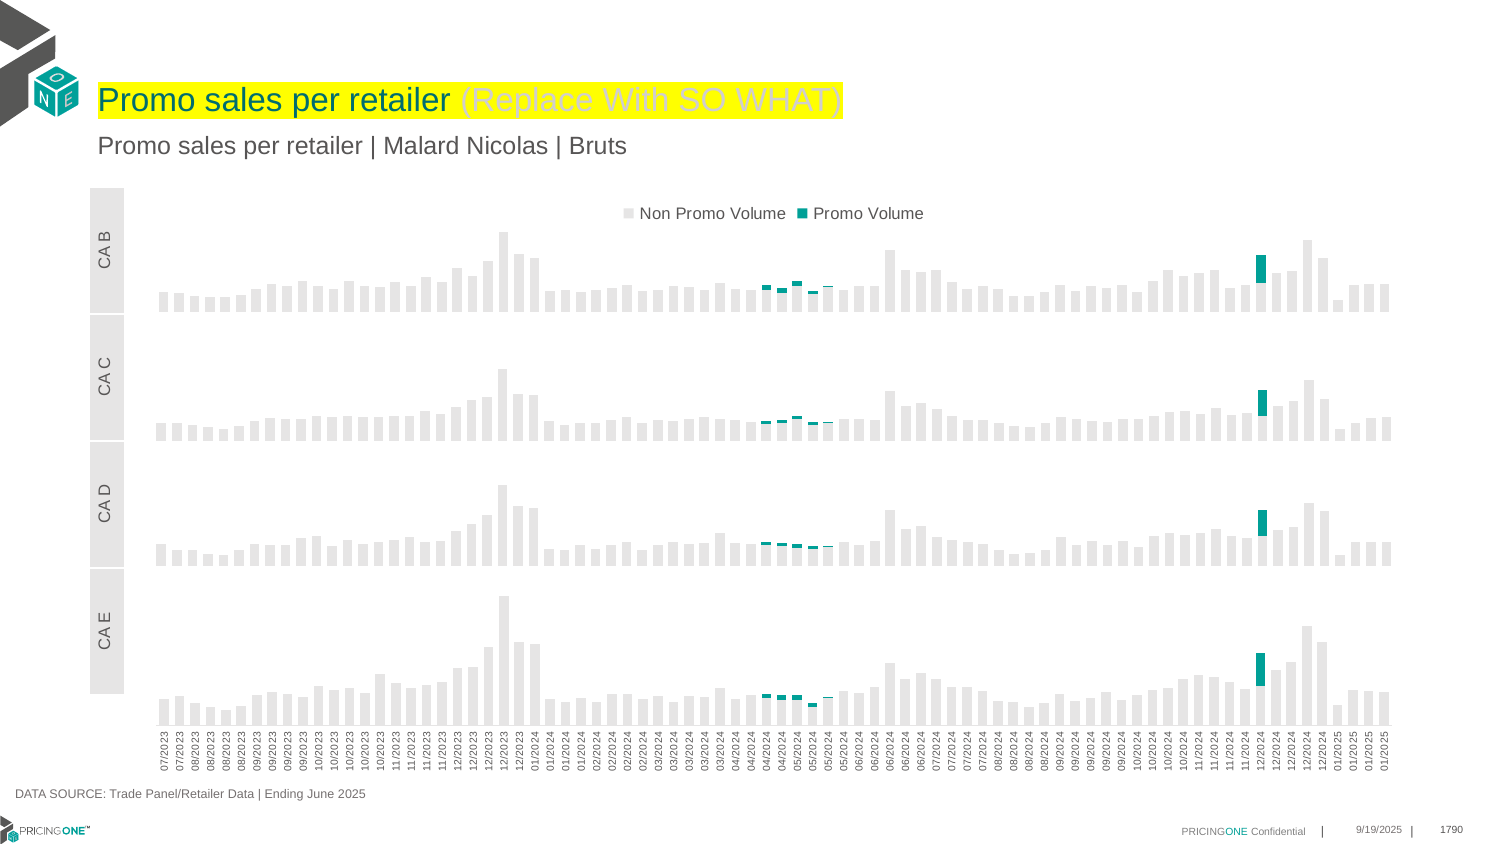

# Promo sales per retailer (Replace With SO WHAT)
Promo sales per retailer | Malard Nicolas | Bruts
| CA B |
| --- |
| CA C |
| CA D |
| CA E |

### Chart

| Category | Non Promo Volume | Promo Volume |
|---|---|---|
| 45130.0 | 306.0 | 0.0 |
| 45137.0 | 303.0 | 0.0 |
| 45144.0 | 252.0 | 0.0 |
| 45151.0 | 228.0 | 0.0 |
| 45158.0 | 232.0 | 0.0 |
| 45165.0 | 261.0 | 0.0 |
| 45172.0 | 352.0 | 0.0 |
| 45179.0 | 433.0 | 0.0 |
| 45186.0 | 399.0 | 0.0 |
| 45193.0 | 483.0 | 0.0 |
| 45200.0 | 403.0 | 0.0 |
| 45207.0 | 355.0 | 0.0 |
| 45214.0 | 477.0 | 0.0 |
| 45221.0 | 412.0 | 0.0 |
| 45228.0 | 392.0 | 0.0 |
| 45235.0 | 472.0 | 0.0 |
| 45242.0 | 413.0 | 0.0 |
| 45249.0 | 544.0 | 0.0 |
| 45256.0 | 476.0 | 0.0 |
| 45263.0 | 690.0 | 0.0 |
| 45270.0 | 569.0 | 0.0 |
| 45277.0 | 802.0 | 0.0 |
| 45284.0 | 1245.0 | 0.0 |
| 45291.0 | 908.0 | 0.0 |
| 45298.0 | 845.0 | 0.0 |
| 45305.0 | 332.0 | 0.0 |
| 45312.0 | 337.0 | 0.0 |
| 45319.0 | 310.0 | 0.0 |
| 45326.0 | 338.0 | 0.0 |
| 45333.0 | 378.0 | 0.0 |
| 45340.0 | 416.0 | 0.0 |
| 45347.0 | 328.0 | 0.0 |
| 45354.0 | 346.0 | 0.0 |
| 45361.0 | 405.0 | 0.0 |
| 45368.0 | 384.0 | 0.0 |
| 45375.0 | 345.0 | 0.0 |
| 45382.0 | 449.0 | 0.0 |
| 45389.0 | 365.0 | 0.0 |
| 45396.0 | 341.0 | 0.0 |
| 45403.0 | 345.0 | 75.0 |
| 45410.0 | 304.0 | 74.0 |
| 45417.0 | 398.0 | 84.0 |
| 45424.0 | 285.0 | 35.0 |
| 45431.0 | 392.0 | 7.0 |
| 45438.0 | 343.0 | 0.0 |
| 45445.0 | 410.0 | 0.0 |
| 45452.0 | 400.0 | 0.0 |
| 45459.0 | 962.0 | 0.0 |
| 45466.0 | 661.0 | 0.0 |
| 45473.0 | 628.0 | 0.0 |
| 45480.0 | 656.0 | 0.0 |
| 45487.0 | 468.0 | 0.0 |
| 45494.0 | 362.0 | 0.0 |
| 45501.0 | 410.0 | 0.0 |
| 45508.0 | 355.0 | 0.0 |
| 45515.0 | 257.0 | 0.0 |
| 45522.0 | 246.0 | 0.0 |
| 45529.0 | 312.0 | 0.0 |
| 45536.0 | 424.0 | 0.0 |
| 45543.0 | 329.0 | 0.0 |
| 45550.0 | 400.0 | 0.0 |
| 45557.0 | 375.0 | 0.0 |
| 45564.0 | 418.0 | 0.0 |
| 45571.0 | 313.0 | 0.0 |
| 45578.0 | 484.0 | 0.0 |
| 45585.0 | 650.0 | 0.0 |
| 45592.0 | 563.0 | 0.0 |
| 45599.0 | 606.0 | 0.0 |
| 45606.0 | 657.0 | 0.0 |
| 45613.0 | 373.0 | 0.0 |
| 45620.0 | 418.0 | 0.0 |
| 45627.0 | 459.0 | 437.0 |
| 45634.0 | 615.0 | 0.0 |
| 45641.0 | 639.0 | 0.0 |
| 45648.0 | 1131.0 | 0.0 |
| 45655.0 | 850.0 | 0.0 |
| 45662.0 | 193.0 | 0.0 |
| 45669.0 | 417.0 | 0.0 |
| 45676.0 | 430.0 | 0.0 |
| 45683.0 | 436.0 | 0.0 |

### Chart

| Category | Non Promo Volume | Promo Volume |
|---|---|---|
| 45130.0 | 533.0 | 0.0 |
| 45137.0 | 510.0 | 0.0 |
| 45144.0 | 470.0 | 0.0 |
| 45151.0 | 409.0 | 0.0 |
| 45158.0 | 343.0 | 0.0 |
| 45165.0 | 419.0 | 0.0 |
| 45172.0 | 578.0 | 0.0 |
| 45179.0 | 657.0 | 0.0 |
| 45186.0 | 623.0 | 0.0 |
| 45193.0 | 622.0 | 0.0 |
| 45200.0 | 716.0 | 0.0 |
| 45207.0 | 700.0 | 0.0 |
| 45214.0 | 712.0 | 0.0 |
| 45221.0 | 698.0 | 0.0 |
| 45228.0 | 698.0 | 0.0 |
| 45235.0 | 715.0 | 0.0 |
| 45242.0 | 712.0 | 0.0 |
| 45249.0 | 857.0 | 0.0 |
| 45256.0 | 774.0 | 0.0 |
| 45263.0 | 975.0 | 0.0 |
| 45270.0 | 1189.0 | 0.0 |
| 45277.0 | 1267.0 | 0.0 |
| 45284.0 | 2072.0 | 0.0 |
| 45291.0 | 1338.0 | 0.0 |
| 45298.0 | 1328.0 | 0.0 |
| 45305.0 | 568.0 | 0.0 |
| 45312.0 | 464.0 | 0.0 |
| 45319.0 | 519.0 | 0.0 |
| 45326.0 | 513.0 | 0.0 |
| 45333.0 | 594.0 | 0.0 |
| 45340.0 | 692.0 | 0.0 |
| 45347.0 | 514.0 | 0.0 |
| 45354.0 | 600.0 | 0.0 |
| 45361.0 | 576.0 | 0.0 |
| 45368.0 | 647.0 | 0.0 |
| 45375.0 | 699.0 | 0.0 |
| 45382.0 | 633.0 | 0.0 |
| 45389.0 | 617.0 | 0.0 |
| 45396.0 | 561.0 | 0.0 |
| 45403.0 | 495.0 | 87.0 |
| 45410.0 | 513.0 | 97.0 |
| 45417.0 | 622.0 | 110.0 |
| 45424.0 | 451.0 | 91.0 |
| 45431.0 | 541.0 | 19.0 |
| 45438.0 | 639.0 | 0.0 |
| 45445.0 | 647.0 | 0.0 |
| 45452.0 | 600.0 | 0.0 |
| 45459.0 | 1444.0 | 0.0 |
| 45466.0 | 998.0 | 0.0 |
| 45473.0 | 1078.0 | 0.0 |
| 45480.0 | 923.0 | 0.0 |
| 45487.0 | 707.0 | 0.0 |
| 45494.0 | 608.0 | 0.0 |
| 45501.0 | 617.0 | 0.0 |
| 45508.0 | 532.0 | 0.0 |
| 45515.0 | 438.0 | 0.0 |
| 45522.0 | 407.0 | 0.0 |
| 45529.0 | 512.0 | 0.0 |
| 45536.0 | 702.0 | 0.0 |
| 45543.0 | 632.0 | 0.0 |
| 45550.0 | 587.0 | 0.0 |
| 45557.0 | 545.0 | 0.0 |
| 45564.0 | 645.0 | 0.0 |
| 45571.0 | 646.0 | 0.0 |
| 45578.0 | 706.0 | 0.0 |
| 45585.0 | 827.0 | 0.0 |
| 45592.0 | 862.0 | 0.0 |
| 45599.0 | 787.0 | 0.0 |
| 45606.0 | 944.0 | 0.0 |
| 45613.0 | 736.0 | 0.0 |
| 45620.0 | 801.0 | 0.0 |
| 45627.0 | 715.0 | 739.0 |
| 45634.0 | 1006.0 | 0.0 |
| 45641.0 | 1162.0 | 0.0 |
| 45648.0 | 1751.0 | 0.0 |
| 45655.0 | 1208.0 | 0.0 |
| 45662.0 | 350.0 | 0.0 |
| 45669.0 | 524.0 | 0.0 |
| 45676.0 | 668.0 | 0.0 |
| 45683.0 | 694.0 | 0.0 |

### Chart

| Category | Non Promo Volume | Promo Volume |
|---|---|---|
| 45130.0 | 450.0 | 0.0 |
| 45137.0 | 330.0 | 0.0 |
| 45144.0 | 335.0 | 0.0 |
| 45151.0 | 256.0 | 0.0 |
| 45158.0 | 240.0 | 0.0 |
| 45165.0 | 344.0 | 0.0 |
| 45172.0 | 447.0 | 0.0 |
| 45179.0 | 443.0 | 0.0 |
| 45186.0 | 438.0 | 0.0 |
| 45193.0 | 581.0 | 0.0 |
| 45200.0 | 631.0 | 0.0 |
| 45207.0 | 407.0 | 0.0 |
| 45214.0 | 542.0 | 0.0 |
| 45221.0 | 459.0 | 0.0 |
| 45228.0 | 505.0 | 0.0 |
| 45235.0 | 530.0 | 0.0 |
| 45242.0 | 606.0 | 0.0 |
| 45249.0 | 506.0 | 0.0 |
| 45256.0 | 514.0 | 0.0 |
| 45263.0 | 729.0 | 0.0 |
| 45270.0 | 871.0 | 0.0 |
| 45277.0 | 1050.0 | 0.0 |
| 45284.0 | 1658.0 | 0.0 |
| 45291.0 | 1233.0 | 0.0 |
| 45298.0 | 1206.0 | 0.0 |
| 45305.0 | 350.0 | 0.0 |
| 45312.0 | 343.0 | 0.0 |
| 45319.0 | 434.0 | 0.0 |
| 45326.0 | 357.0 | 0.0 |
| 45333.0 | 432.0 | 0.0 |
| 45340.0 | 502.0 | 0.0 |
| 45347.0 | 332.0 | 0.0 |
| 45354.0 | 443.0 | 0.0 |
| 45361.0 | 507.0 | 0.0 |
| 45368.0 | 455.0 | 0.0 |
| 45375.0 | 477.0 | 0.0 |
| 45382.0 | 676.0 | 0.0 |
| 45389.0 | 484.0 | 0.0 |
| 45396.0 | 466.0 | 0.0 |
| 45403.0 | 435.0 | 71.0 |
| 45410.0 | 409.0 | 59.0 |
| 45417.0 | 382.0 | 80.0 |
| 45424.0 | 361.0 | 61.0 |
| 45431.0 | 397.0 | 18.0 |
| 45438.0 | 502.0 | 0.0 |
| 45445.0 | 437.0 | 0.0 |
| 45452.0 | 515.0 | 0.0 |
| 45459.0 | 1153.0 | 0.0 |
| 45466.0 | 766.0 | 0.0 |
| 45473.0 | 835.0 | 0.0 |
| 45480.0 | 606.0 | 0.0 |
| 45487.0 | 546.0 | 0.0 |
| 45494.0 | 503.0 | 0.0 |
| 45501.0 | 455.0 | 0.0 |
| 45508.0 | 332.0 | 0.0 |
| 45515.0 | 260.0 | 0.0 |
| 45522.0 | 282.0 | 0.0 |
| 45529.0 | 341.0 | 0.0 |
| 45536.0 | 594.0 | 0.0 |
| 45543.0 | 431.0 | 0.0 |
| 45550.0 | 524.0 | 0.0 |
| 45557.0 | 435.0 | 0.0 |
| 45564.0 | 513.0 | 0.0 |
| 45571.0 | 402.0 | 0.0 |
| 45578.0 | 614.0 | 0.0 |
| 45585.0 | 680.0 | 0.0 |
| 45592.0 | 645.0 | 0.0 |
| 45599.0 | 691.0 | 0.0 |
| 45606.0 | 766.0 | 0.0 |
| 45613.0 | 625.0 | 0.0 |
| 45620.0 | 579.0 | 0.0 |
| 45627.0 | 622.0 | 527.0 |
| 45634.0 | 734.0 | 0.0 |
| 45641.0 | 796.0 | 0.0 |
| 45648.0 | 1291.0 | 0.0 |
| 45655.0 | 1134.0 | 0.0 |
| 45662.0 | 234.0 | 0.0 |
| 45669.0 | 499.0 | 0.0 |
| 45676.0 | 498.0 | 0.0 |
| 45683.0 | 488.0 | 0.0 |

### Chart

| Category | Non Promo Volume | Promo Volume |
|---|---|---|
| 45130.0 | 388.0 | 0.0 |
| 45137.0 | 425.0 | 0.0 |
| 45144.0 | 326.0 | 0.0 |
| 45151.0 | 267.0 | 0.0 |
| 45158.0 | 226.0 | 0.0 |
| 45165.0 | 282.0 | 0.0 |
| 45172.0 | 438.0 | 0.0 |
| 45179.0 | 488.0 | 0.0 |
| 45186.0 | 449.0 | 0.0 |
| 45193.0 | 408.0 | 0.0 |
| 45200.0 | 566.0 | 0.0 |
| 45207.0 | 508.0 | 0.0 |
| 45214.0 | 537.0 | 0.0 |
| 45221.0 | 472.0 | 0.0 |
| 45228.0 | 739.0 | 0.0 |
| 45235.0 | 608.0 | 0.0 |
| 45242.0 | 545.0 | 0.0 |
| 45249.0 | 586.0 | 0.0 |
| 45256.0 | 623.0 | 0.0 |
| 45263.0 | 837.0 | 0.0 |
| 45270.0 | 851.0 | 0.0 |
| 45277.0 | 1135.0 | 0.0 |
| 45284.0 | 1882.0 | 0.0 |
| 45291.0 | 1213.0 | 0.0 |
| 45298.0 | 1186.0 | 0.0 |
| 45305.0 | 377.0 | 0.0 |
| 45312.0 | 344.0 | 0.0 |
| 45319.0 | 395.0 | 0.0 |
| 45326.0 | 341.0 | 0.0 |
| 45333.0 | 456.0 | 0.0 |
| 45340.0 | 455.0 | 0.0 |
| 45347.0 | 379.0 | 0.0 |
| 45354.0 | 421.0 | 0.0 |
| 45361.0 | 345.0 | 0.0 |
| 45368.0 | 421.0 | 0.0 |
| 45375.0 | 404.0 | 0.0 |
| 45382.0 | 543.0 | 0.0 |
| 45389.0 | 377.0 | 0.0 |
| 45396.0 | 441.0 | 0.0 |
| 45403.0 | 395.0 | 52.0 |
| 45410.0 | 366.0 | 74.0 |
| 45417.0 | 366.0 | 70.0 |
| 45424.0 | 268.0 | 49.0 |
| 45431.0 | 409.0 | 7.0 |
| 45438.0 | 495.0 | 0.0 |
| 45445.0 | 473.0 | 0.0 |
| 45452.0 | 555.0 | 0.0 |
| 45459.0 | 907.0 | 0.0 |
| 45466.0 | 677.0 | 0.0 |
| 45473.0 | 764.0 | 0.0 |
| 45480.0 | 665.0 | 0.0 |
| 45487.0 | 553.0 | 0.0 |
| 45494.0 | 551.0 | 0.0 |
| 45501.0 | 502.0 | 0.0 |
| 45508.0 | 358.0 | 0.0 |
| 45515.0 | 345.0 | 0.0 |
| 45522.0 | 259.0 | 0.0 |
| 45529.0 | 323.0 | 0.0 |
| 45536.0 | 460.0 | 0.0 |
| 45543.0 | 351.0 | 0.0 |
| 45550.0 | 398.0 | 0.0 |
| 45557.0 | 486.0 | 0.0 |
| 45564.0 | 371.0 | 0.0 |
| 45571.0 | 436.0 | 0.0 |
| 45578.0 | 518.0 | 0.0 |
| 45585.0 | 544.0 | 0.0 |
| 45592.0 | 672.0 | 0.0 |
| 45599.0 | 734.0 | 0.0 |
| 45606.0 | 708.0 | 0.0 |
| 45613.0 | 634.0 | 0.0 |
| 45620.0 | 525.0 | 0.0 |
| 45627.0 | 572.0 | 475.0 |
| 45634.0 | 799.0 | 0.0 |
| 45641.0 | 922.0 | 0.0 |
| 45648.0 | 1438.0 | 0.0 |
| 45655.0 | 1216.0 | 0.0 |
| 45662.0 | 297.0 | 0.0 |
| 45669.0 | 516.0 | 0.0 |
| 45676.0 | 500.0 | 0.0 |
| 45683.0 | 483.0 | 0.0 |
DATA SOURCE: Trade Panel/Retailer Data | Ending June 2025

9/19/2025
1790